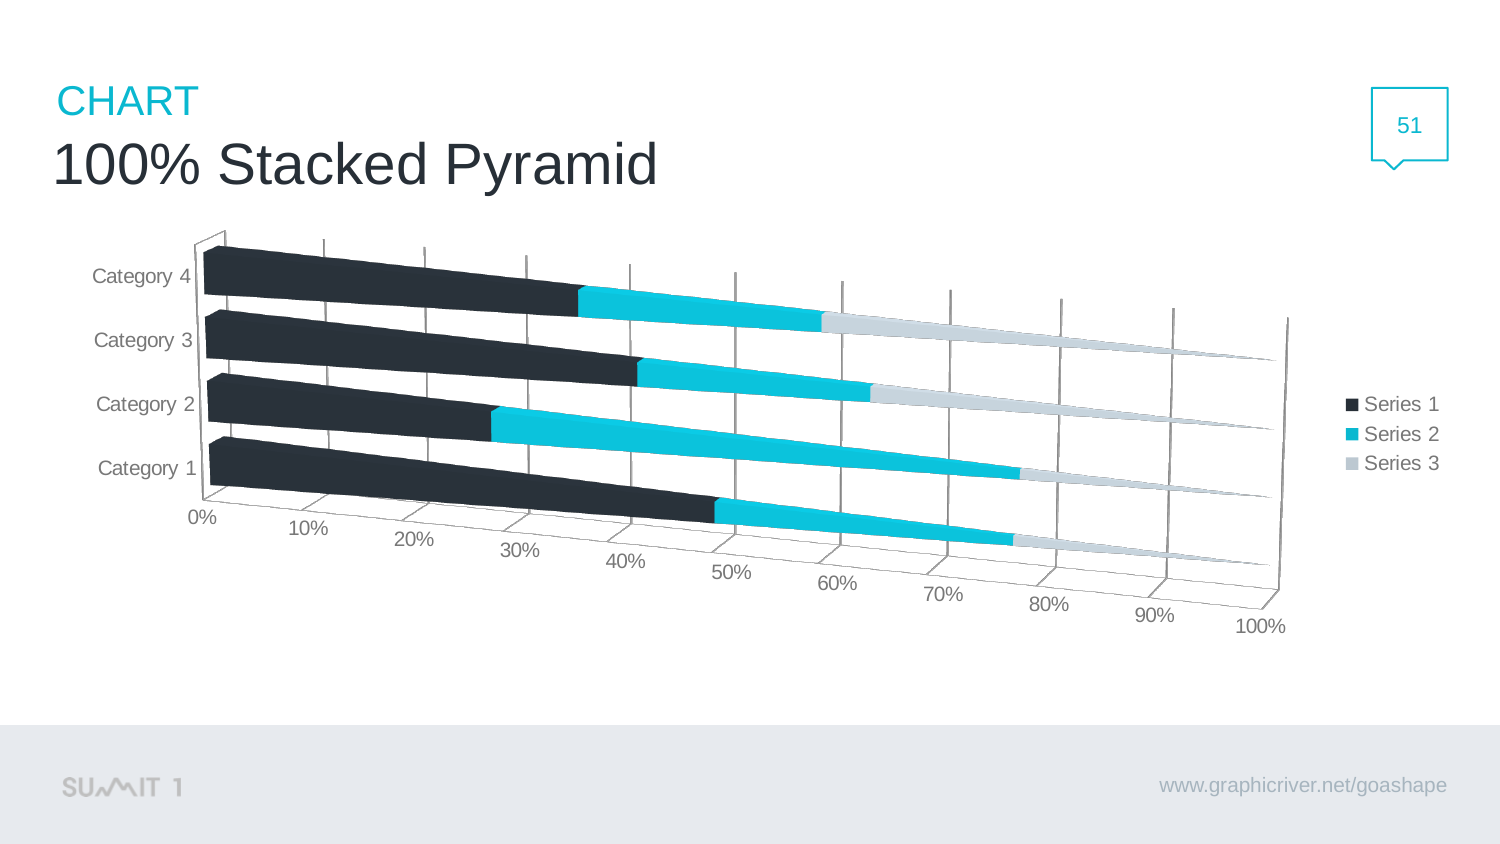

51
# 100% Stacked Pyramid

[unsupported chart]

www.graphicriver.net/goashape